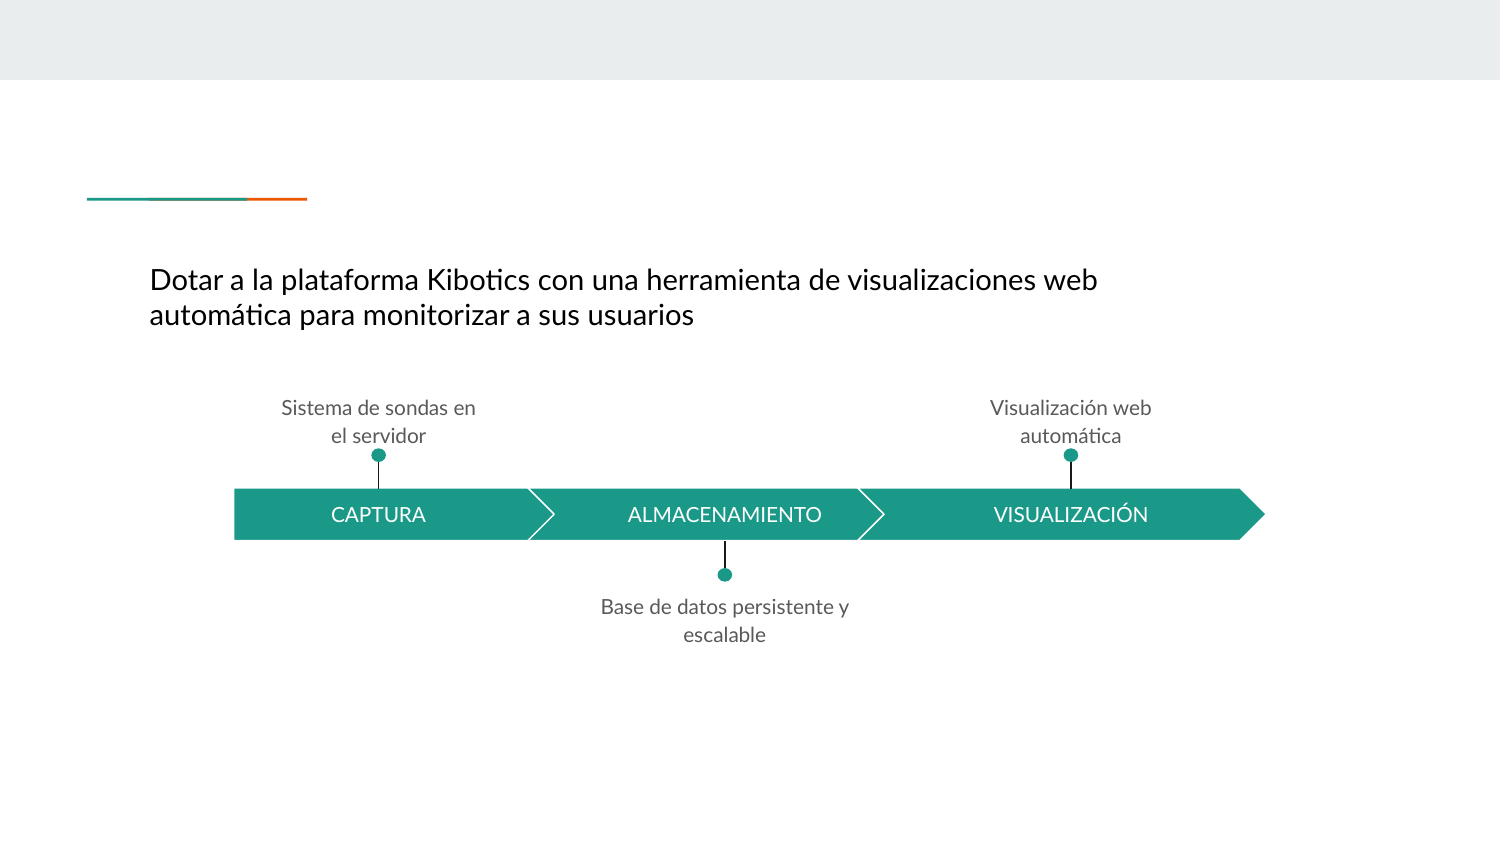

Dotar a la plataforma Kibotics con una herramienta de visualizaciones web automática para monitorizar a sus usuarios

Visualización web automática
Sistema de sondas en el servidor

CAPTURA
ALMACENAMIENTO
VISUALIZACIÓN

Base de datos persistente y escalable